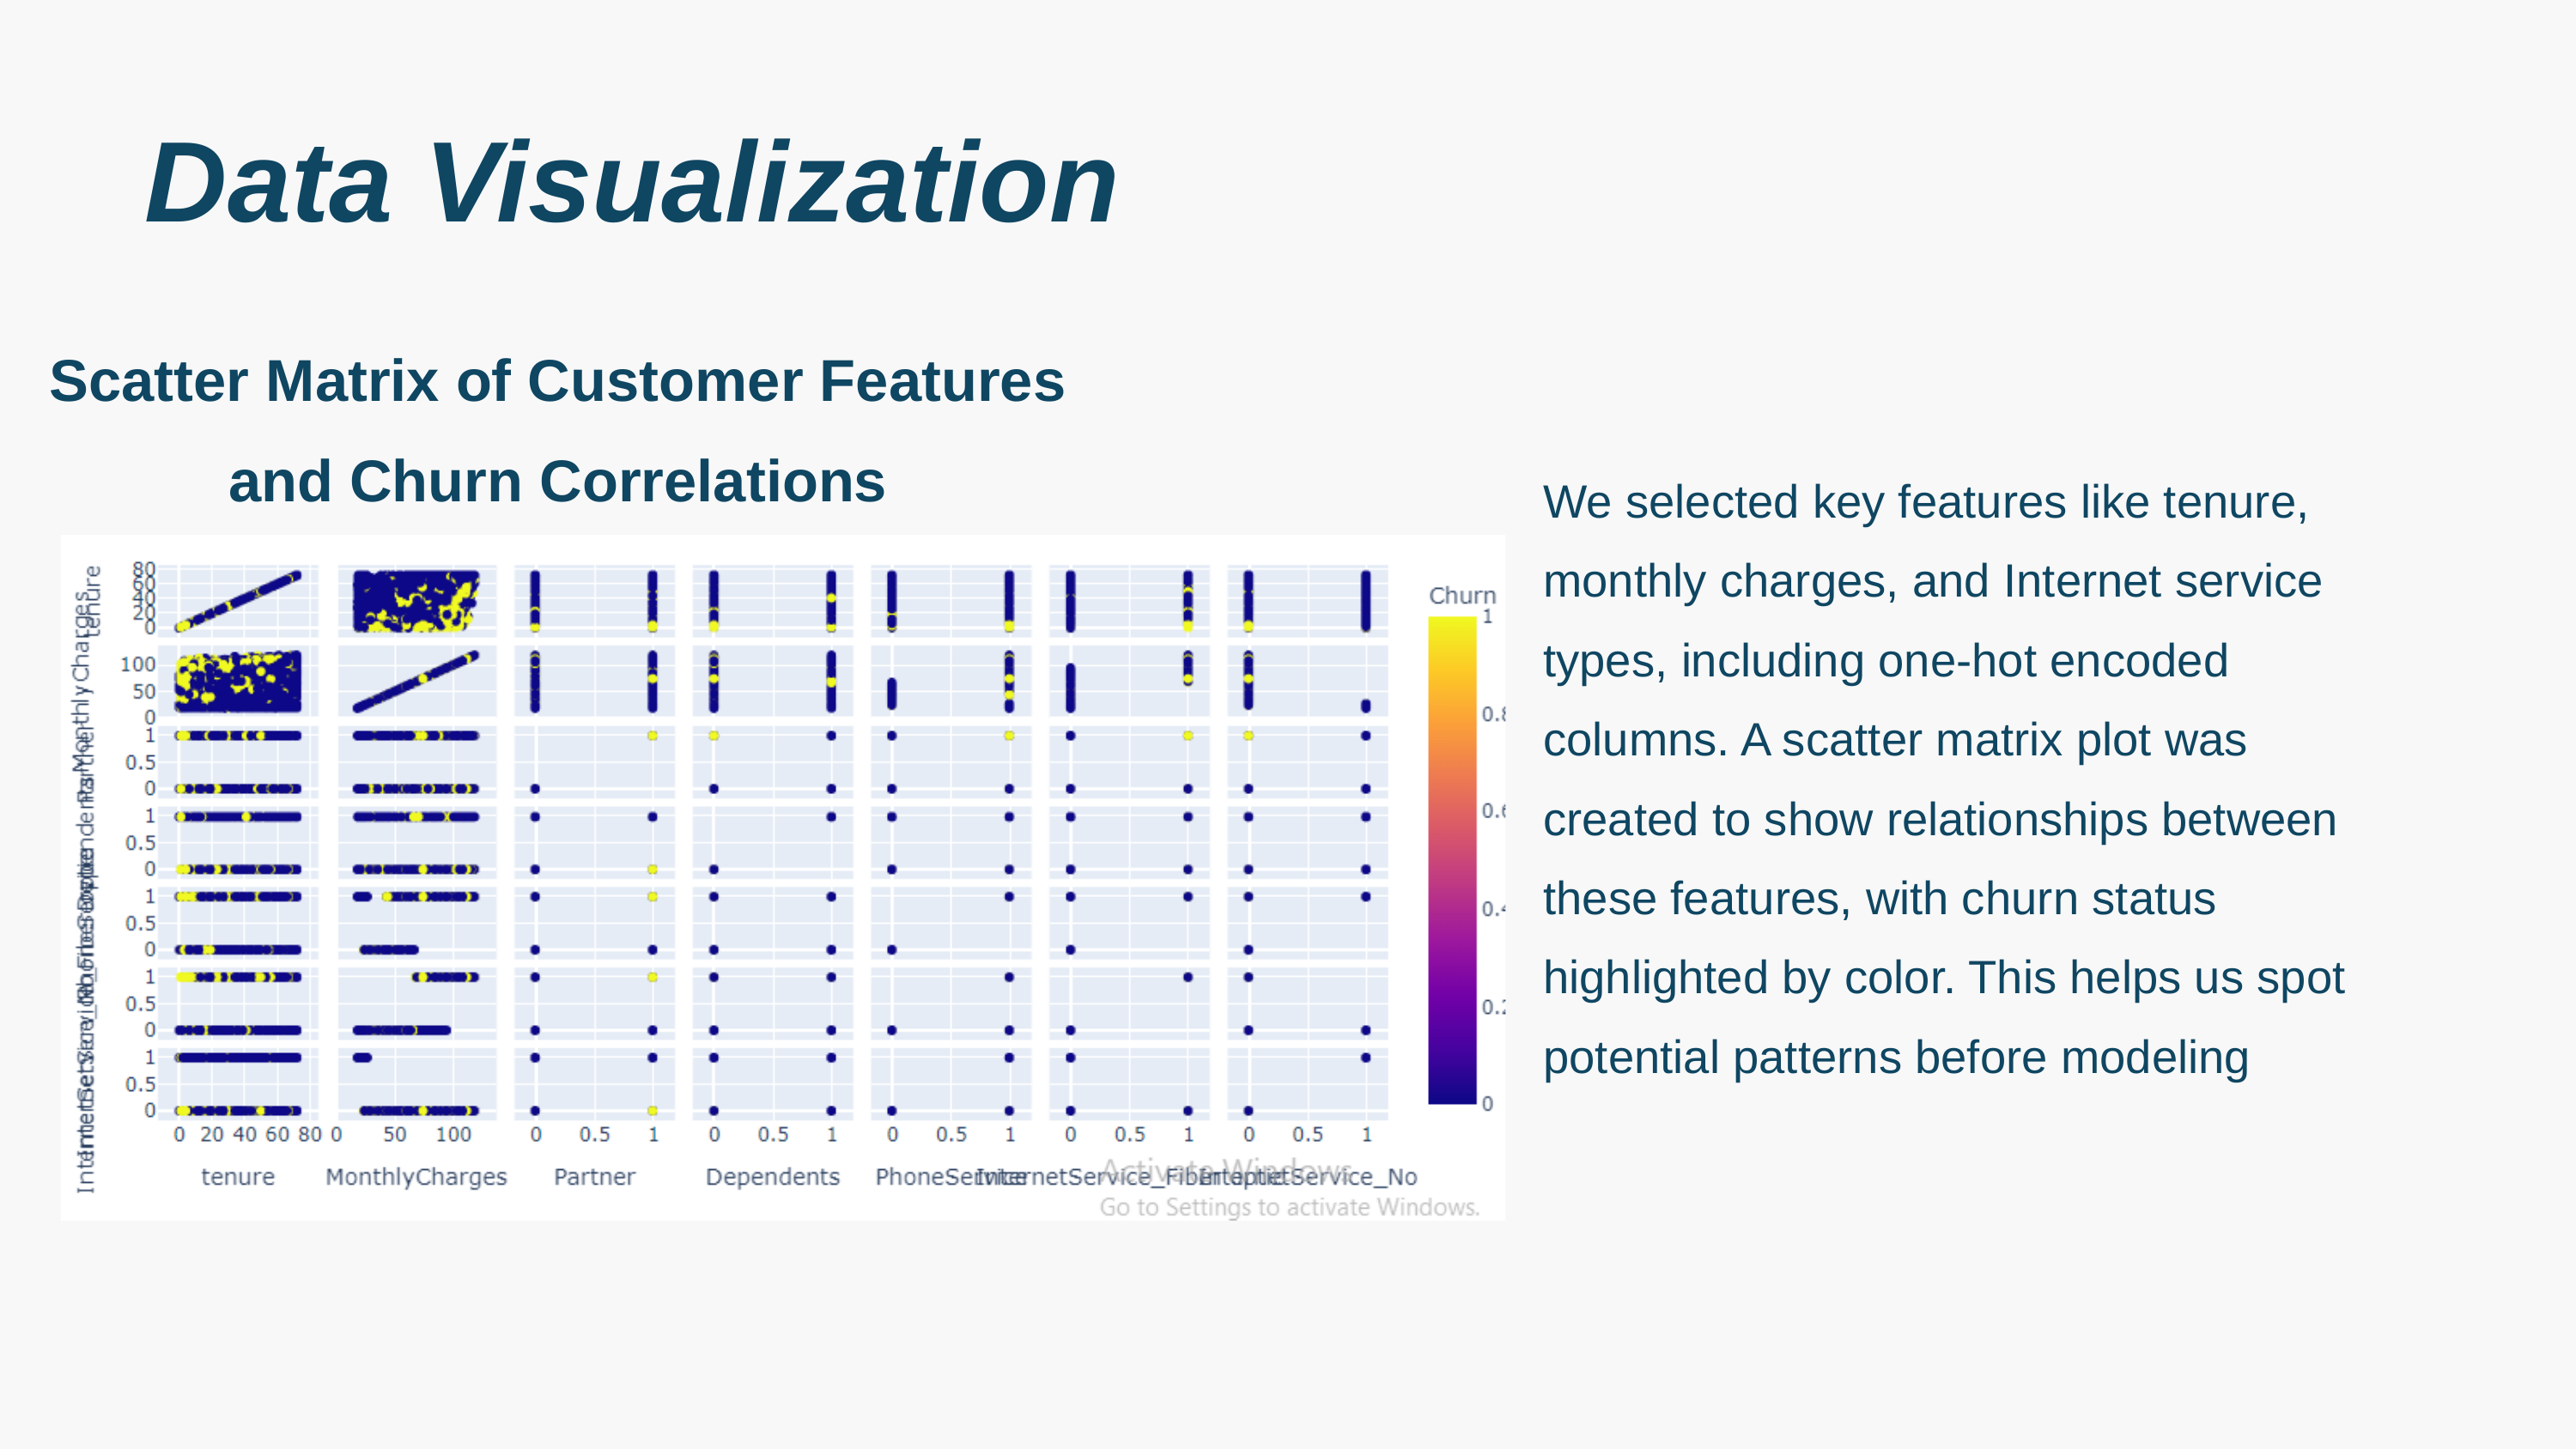

Data Visualization
Scatter Matrix of Customer Features and Churn Correlations
We selected key features like tenure, monthly charges, and Internet service types, including one-hot encoded columns. A scatter matrix plot was created to show relationships between these features, with churn status highlighted by color. This helps us spot potential patterns before modeling